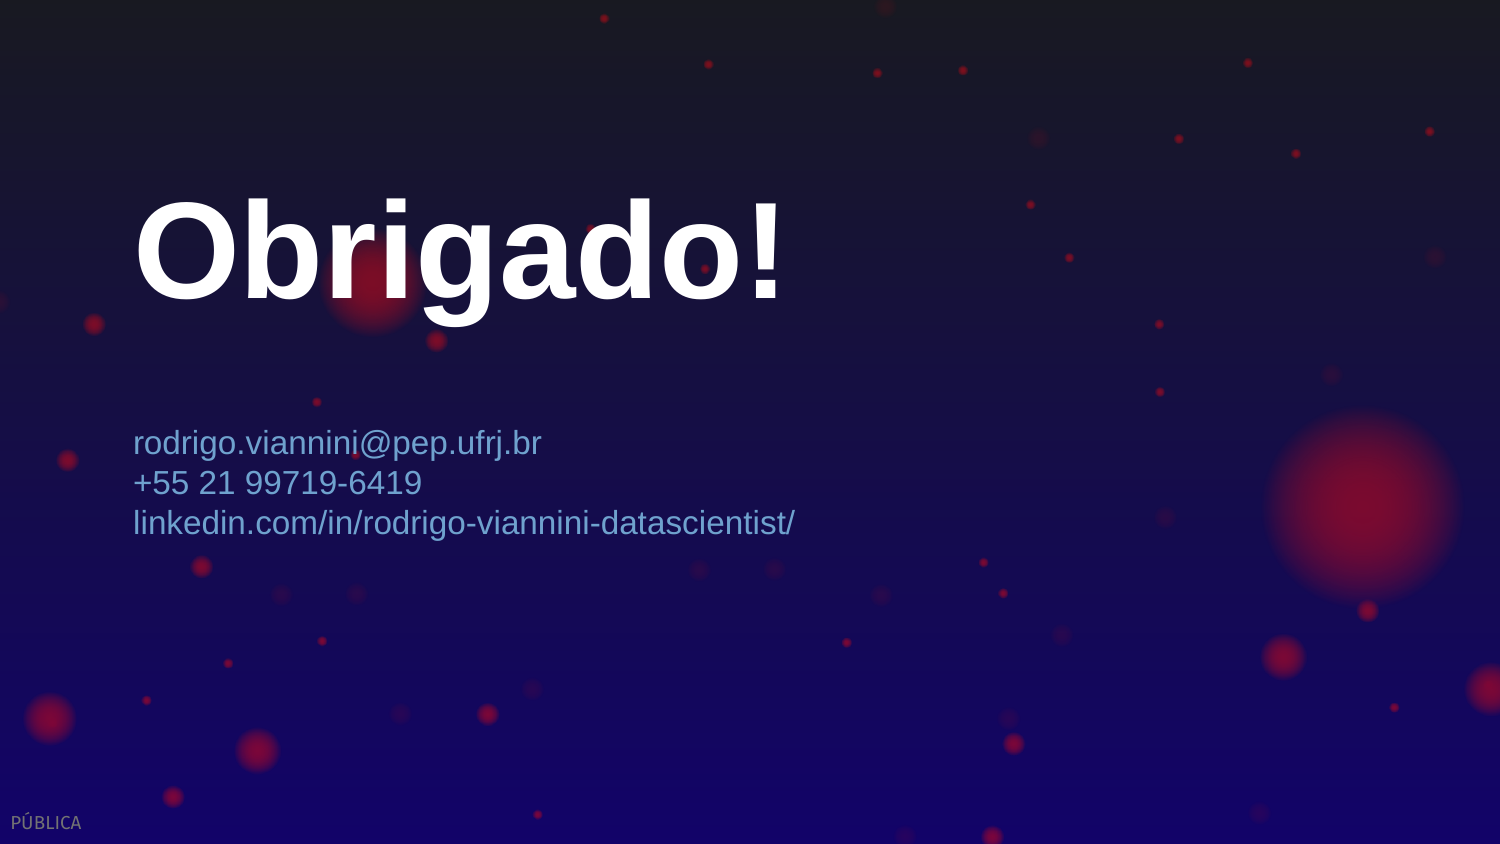

# Obrigado!
rodrigo.viannini@pep.ufrj.br
+55 21 99719-6419
linkedin.com/in/rodrigo-viannini-datascientist/